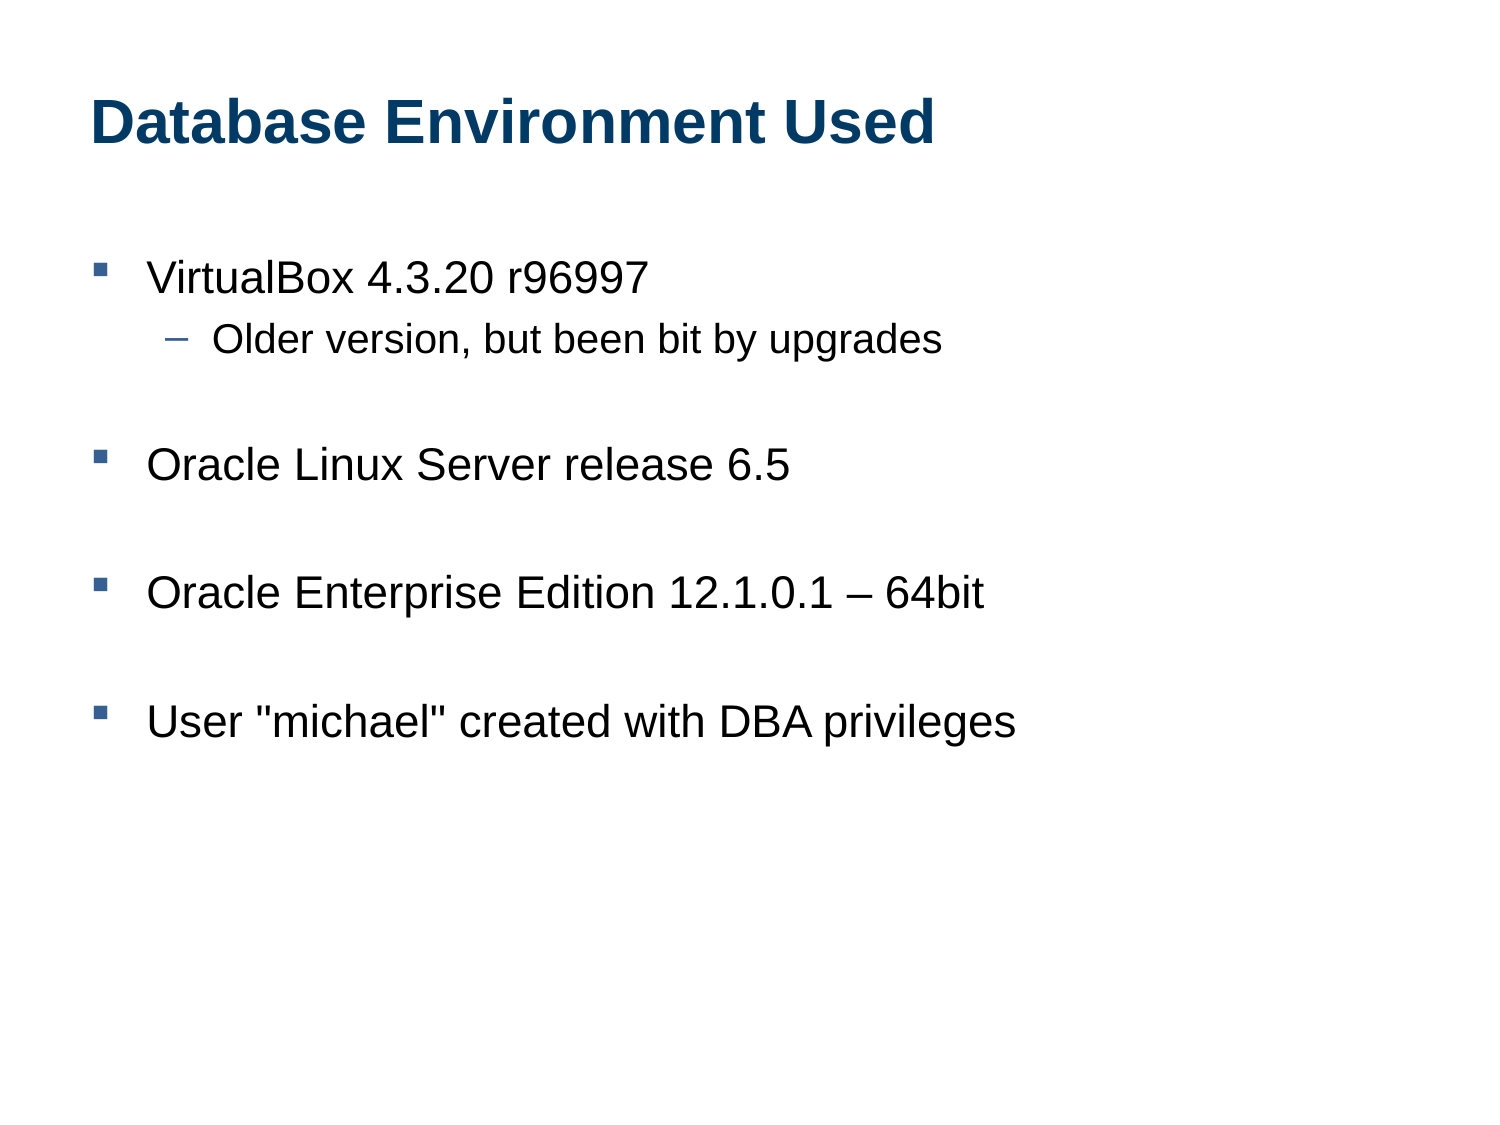

# Database Environment Used
VirtualBox 4.3.20 r96997
Older version, but been bit by upgrades

Oracle Linux Server release 6.5

Oracle Enterprise Edition 12.1.0.1 – 64bit

User "michael" created with DBA privileges
3